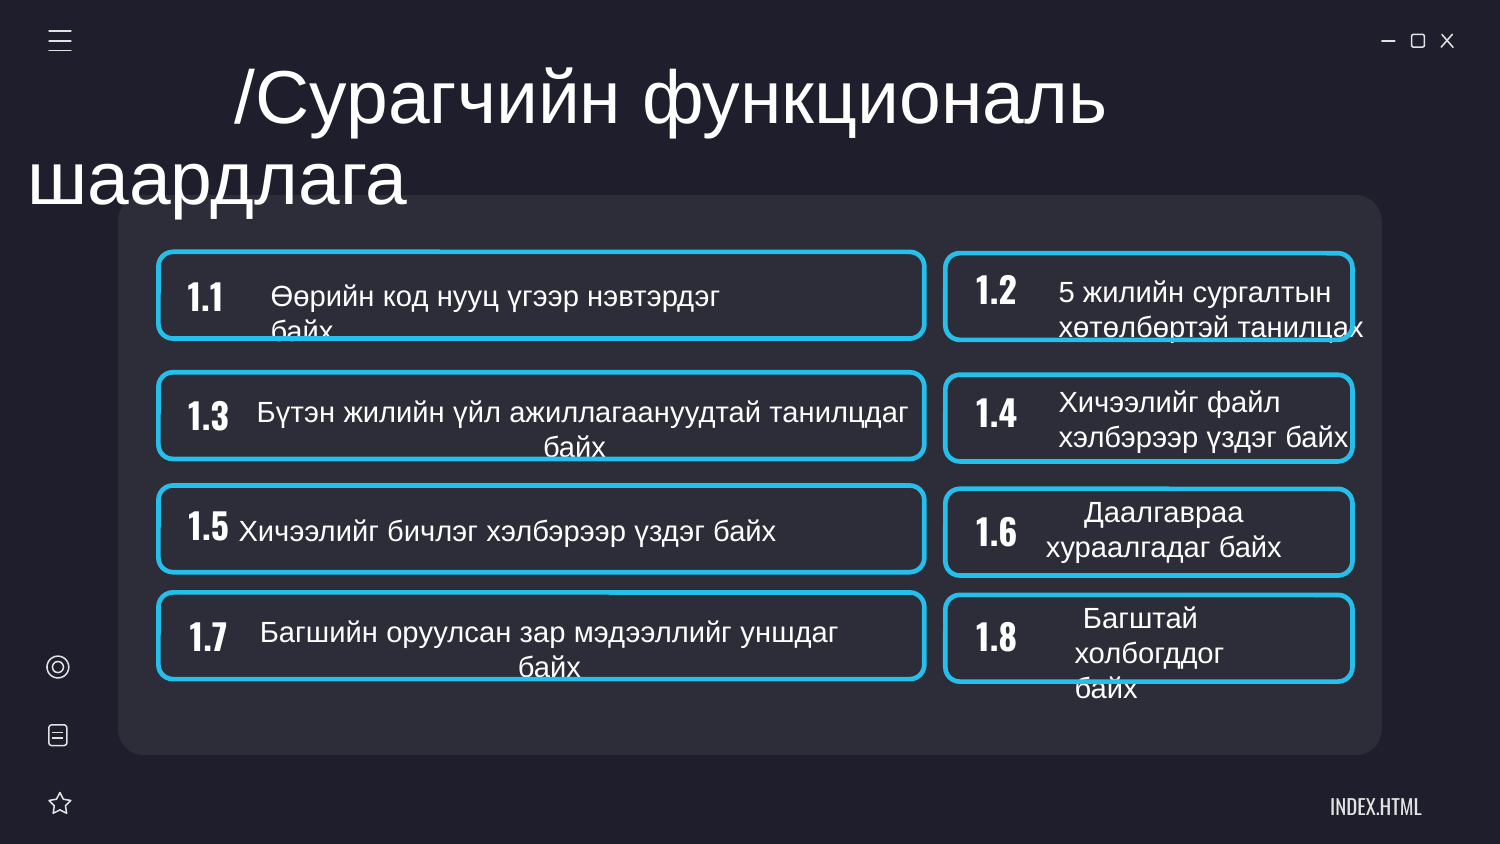

/Сурагчийн функциональ шаардлага

5 жилийн сургалтын хөтөлбөртэй танилцах
1.2
Өөрийн код нууц үгээр нэвтэрдэг байх

1.1
Хичээлийг файл хэлбэрээр үздэг байх

  Бүтэн жилийн үйл ажиллагаануудтай танилцдаг байх
1.4
1.3
Даалгавраа хураалгадаг байх

Хичээлийг бичлэг хэлбэрээр үздэг байх

1.5
1.6
 Багштай холбогддог байх

Багшийн оруулсан зар мэдээллийг уншдаг байх

1.8
1.7

INDEX.HTML